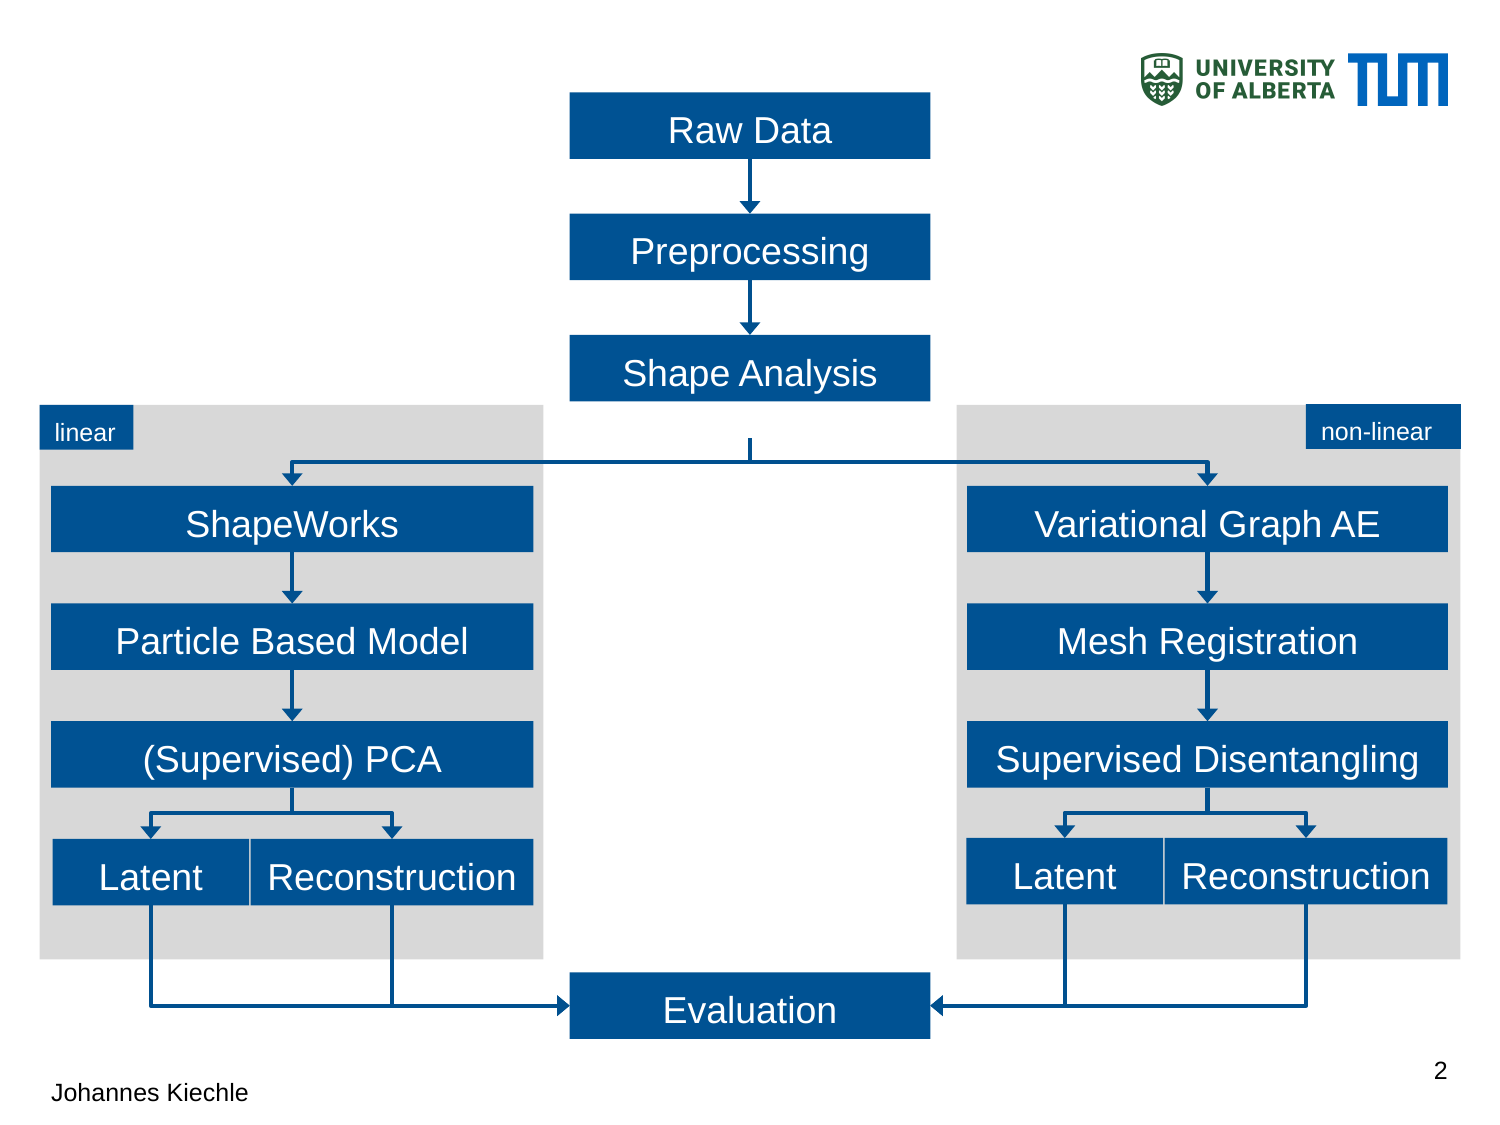

Raw Data

Preprocessing

Shape Analysis

non-linear

linear

ShapeWorks

Variational Graph AE

Particle Based Model

Mesh Registration

(Supervised) PCA

Supervised Disentangling

Latent
Reconstruction
Latent
Reconstruction
Evaluation

2
Johannes Kiechle